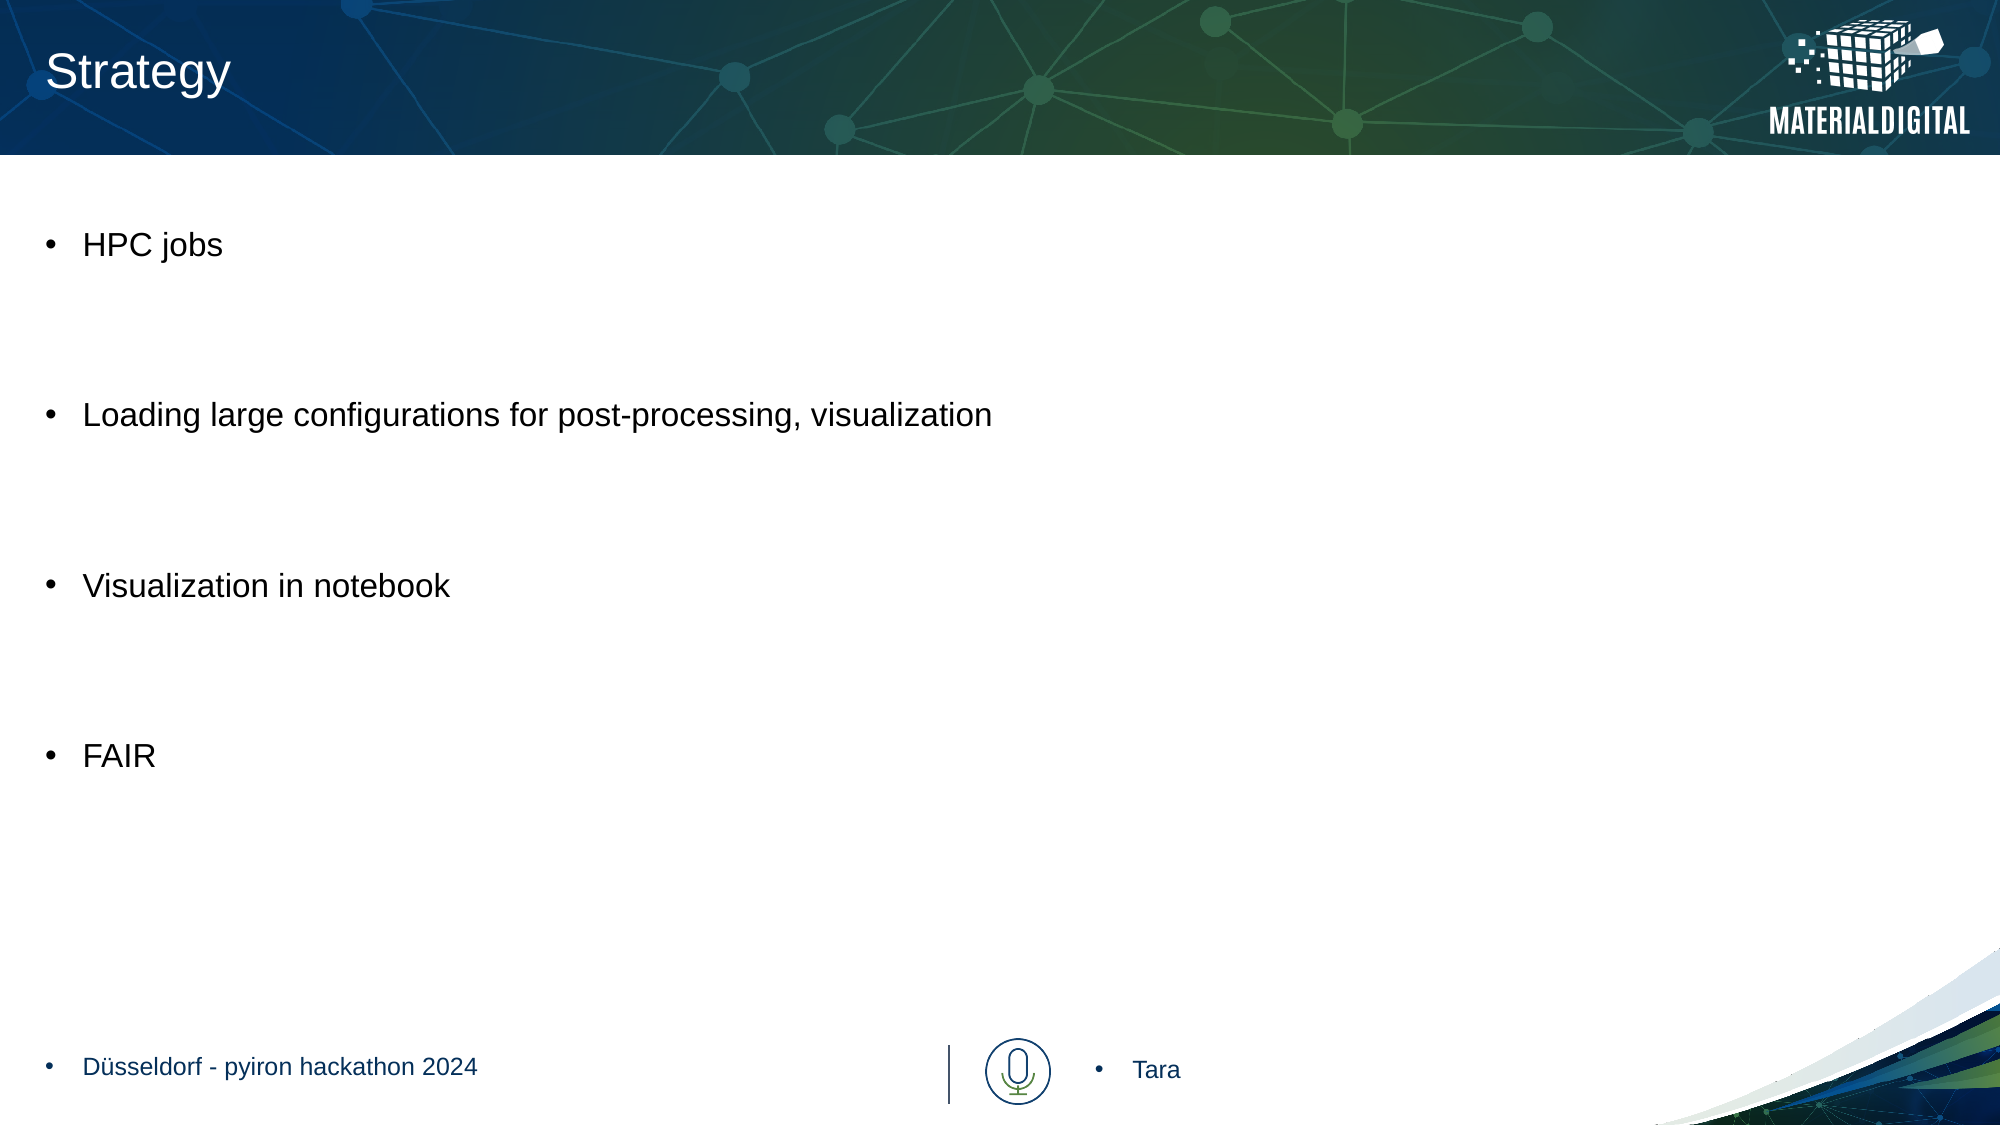

# Strategy
HPC jobs

Loading large configurations for post-processing, visualization

Visualization in notebook

FAIR
Düsseldorf - pyiron hackathon 2024
Tara